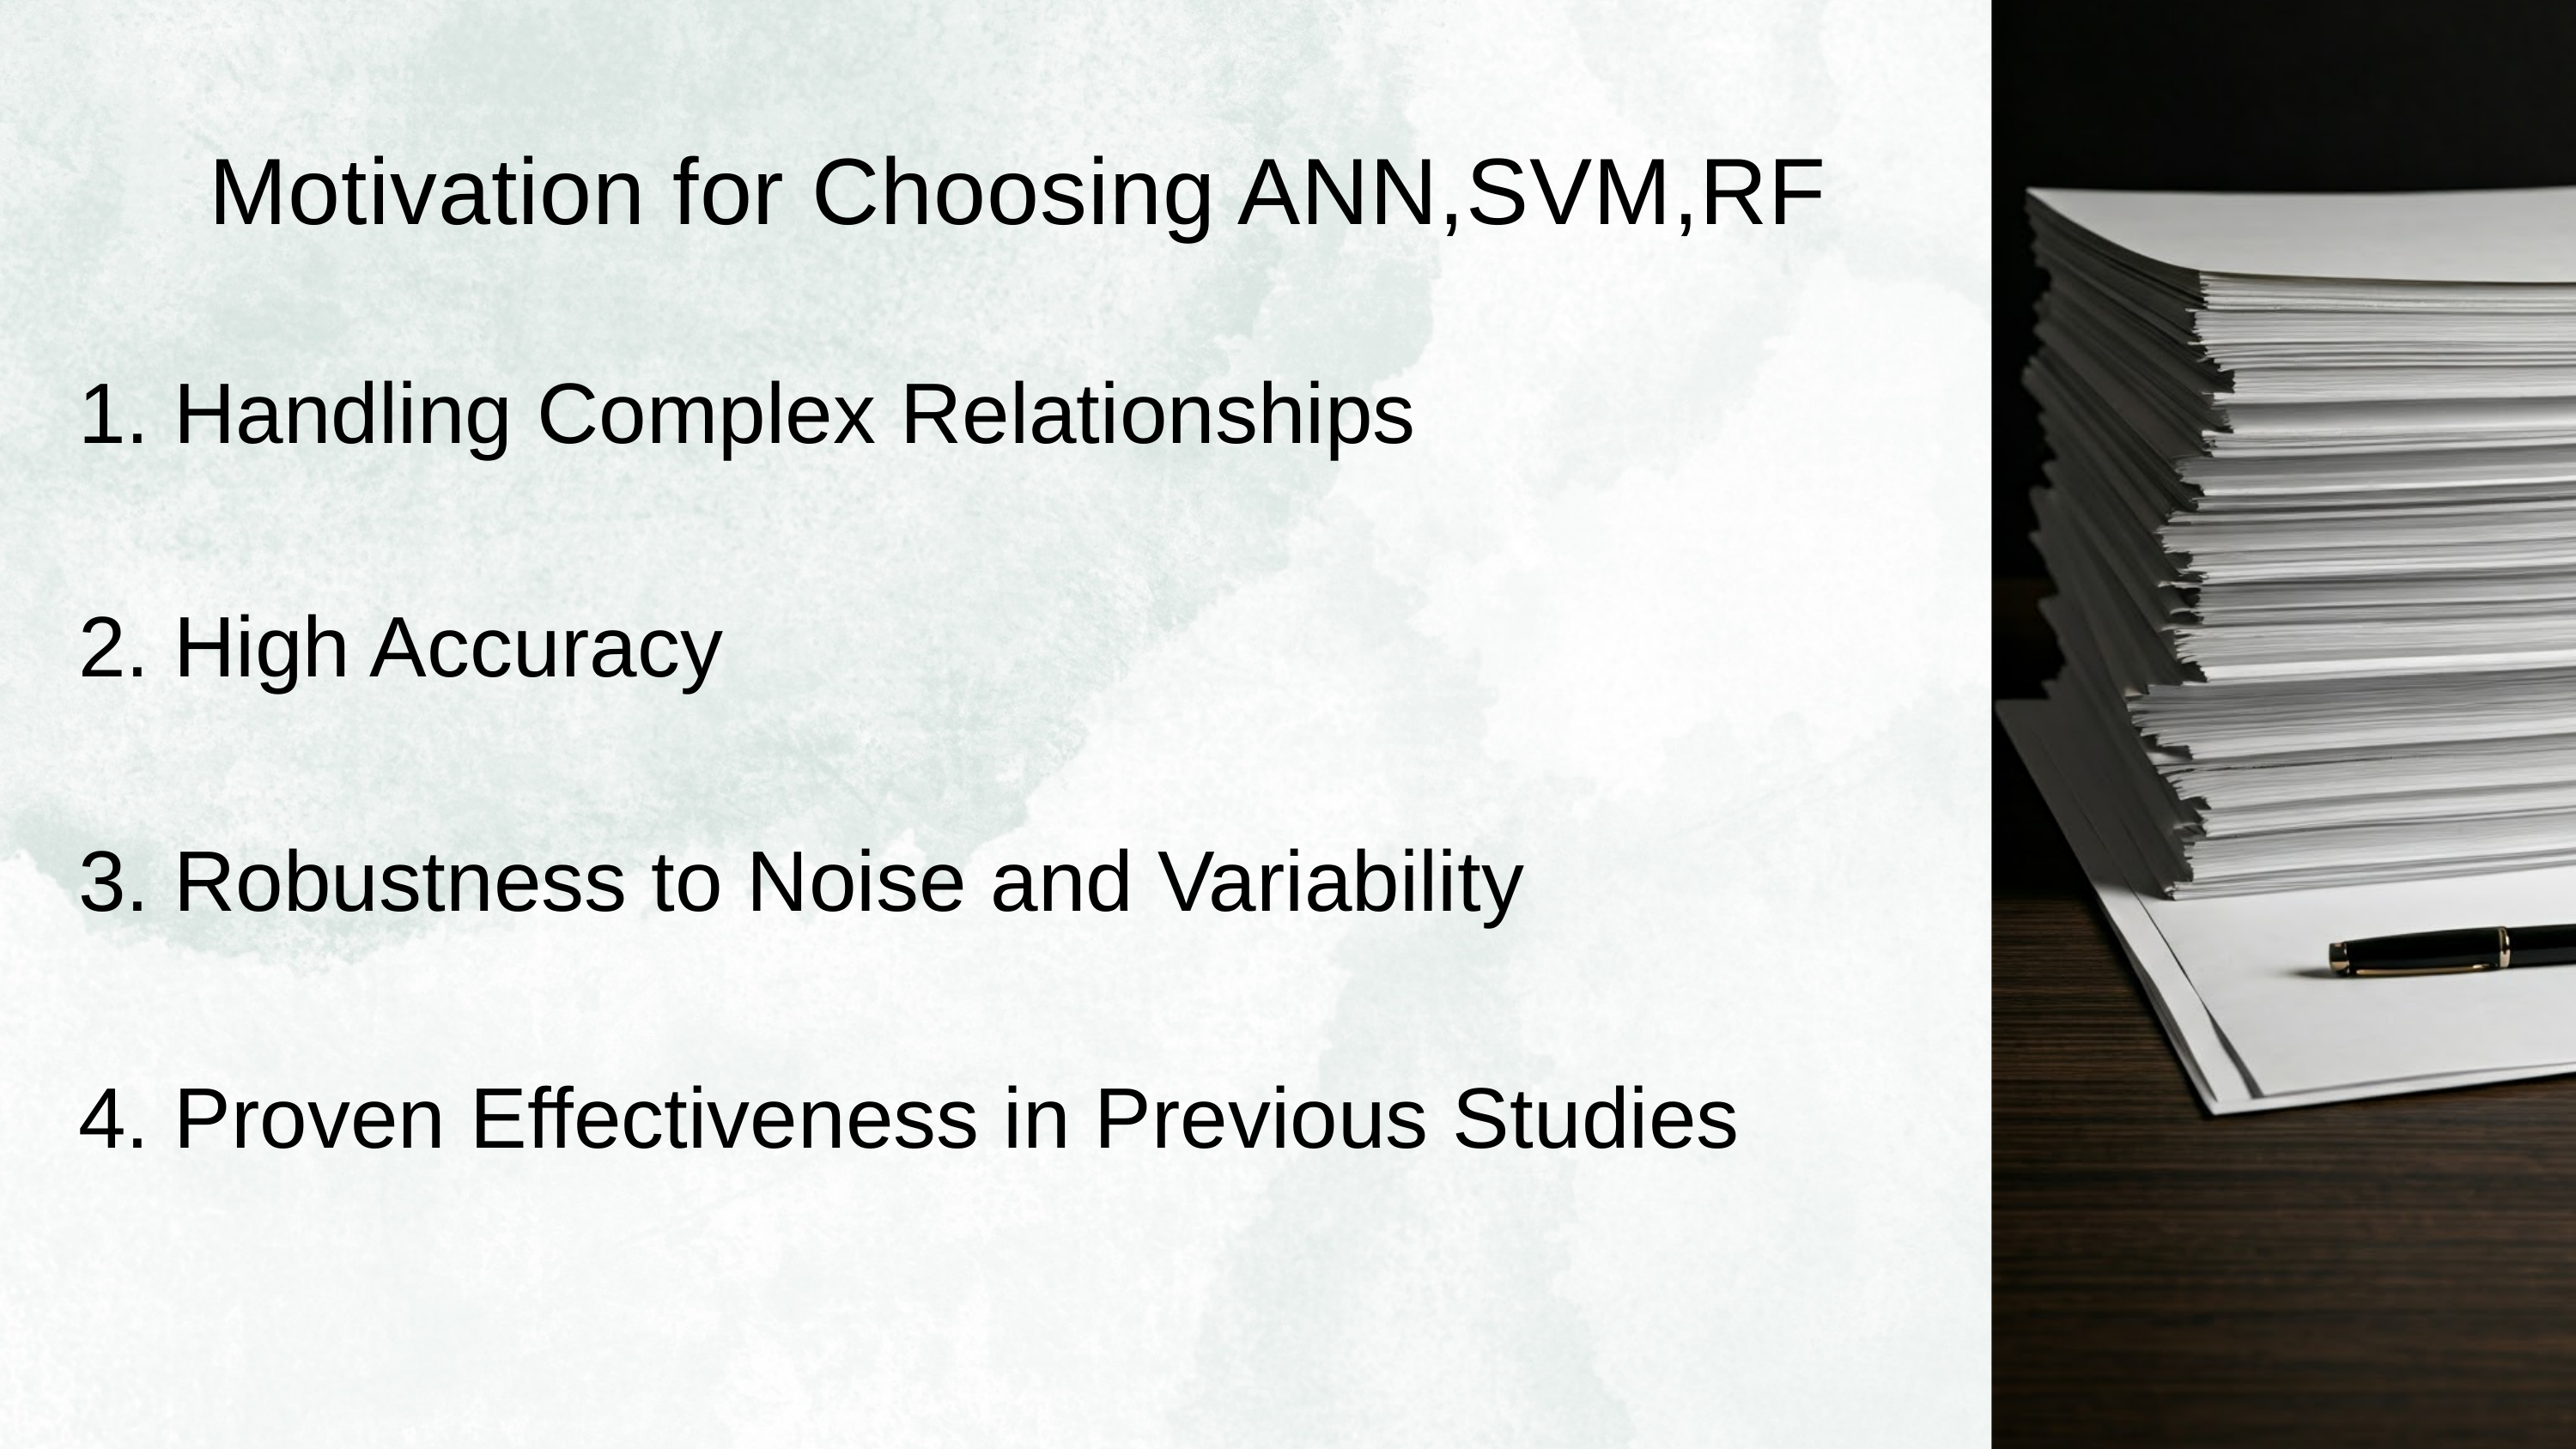

Motivation for Choosing ANN,SVM,RF

1. Handling Complex Relationships

2. High Accuracy

3. Robustness to Noise and Variability

4. Proven Effectiveness in Previous Studies